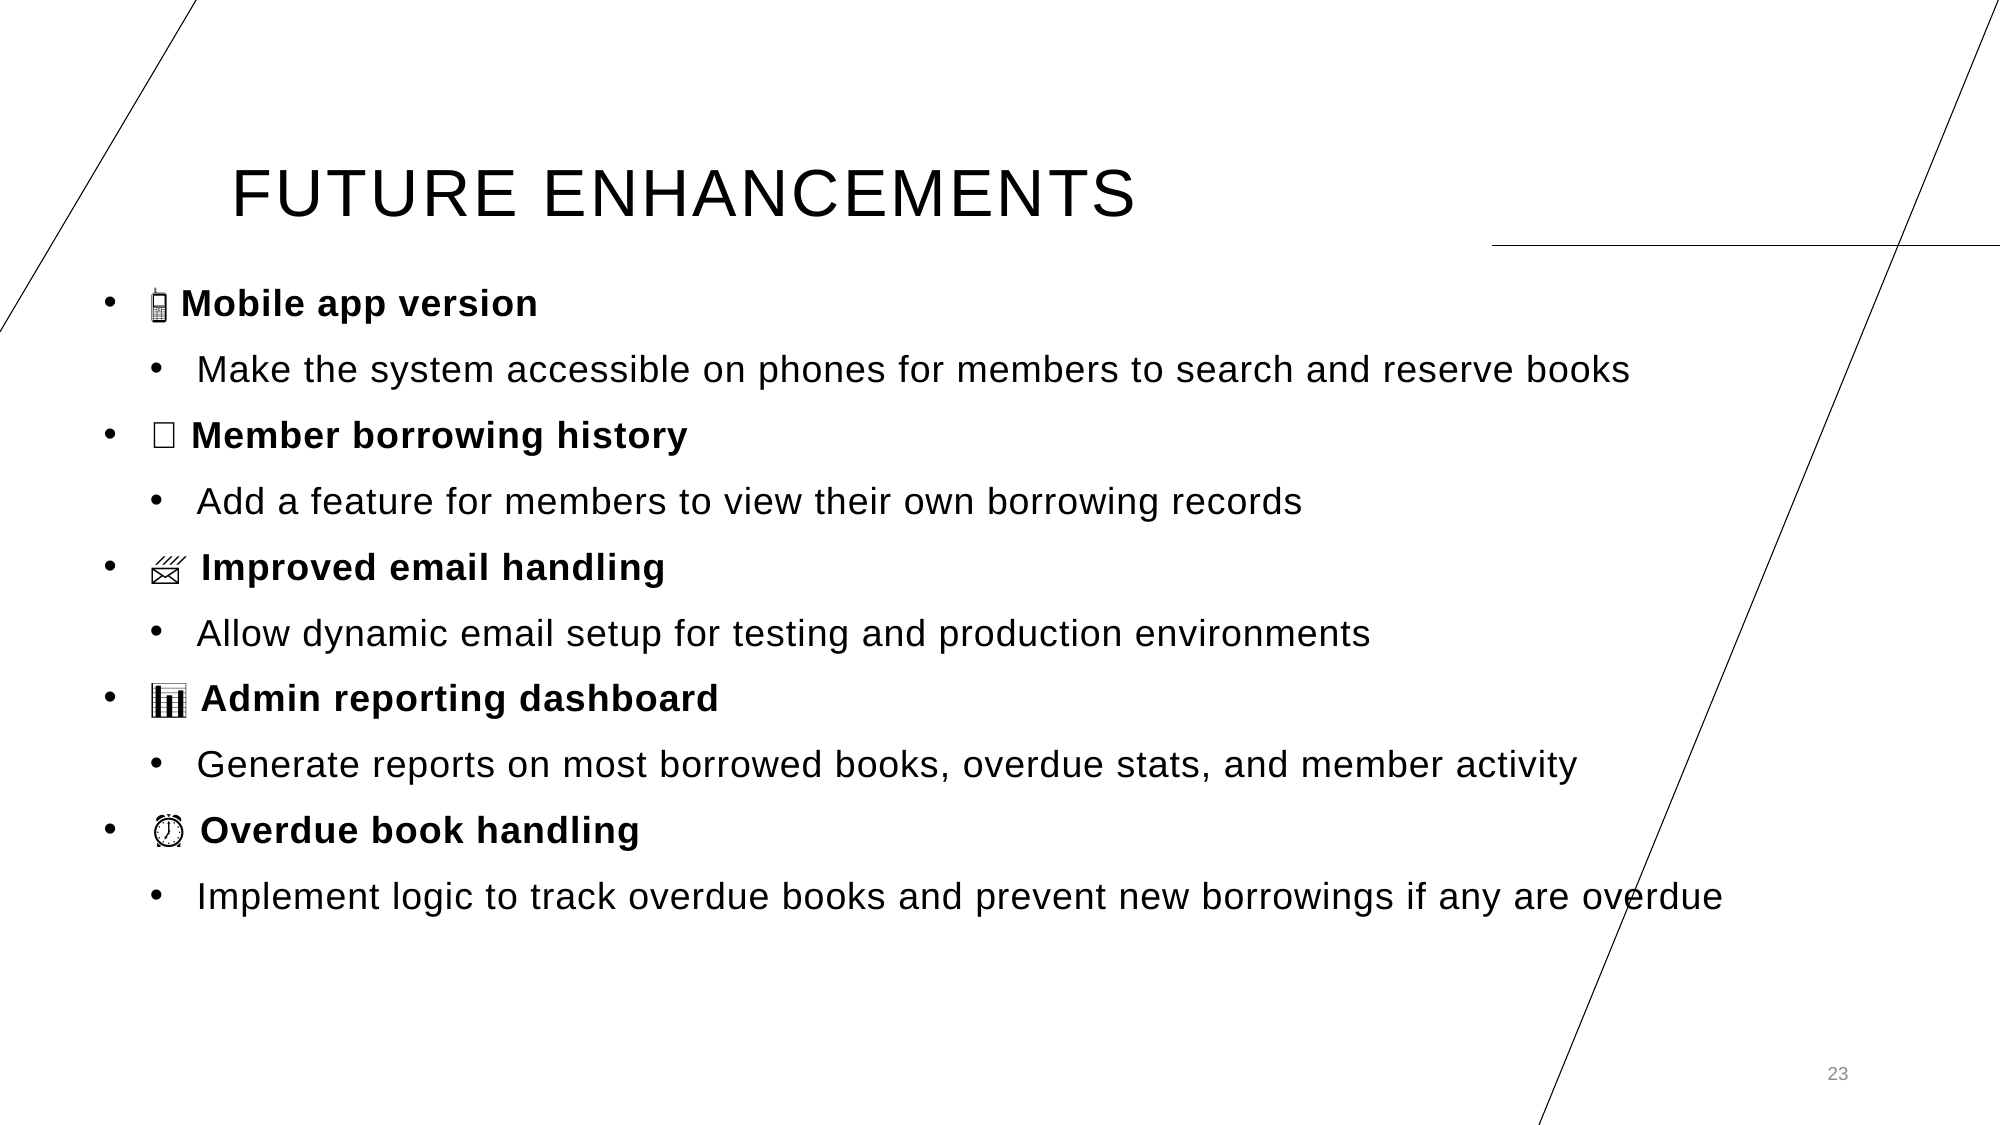

# Future Enhancements
📱 Mobile app version
Make the system accessible on phones for members to search and reserve books
🧾 Member borrowing history
Add a feature for members to view their own borrowing records
📨 Improved email handling
Allow dynamic email setup for testing and production environments
📊 Admin reporting dashboard
Generate reports on most borrowed books, overdue stats, and member activity
⏰ Overdue book handling
Implement logic to track overdue books and prevent new borrowings if any are overdue
23